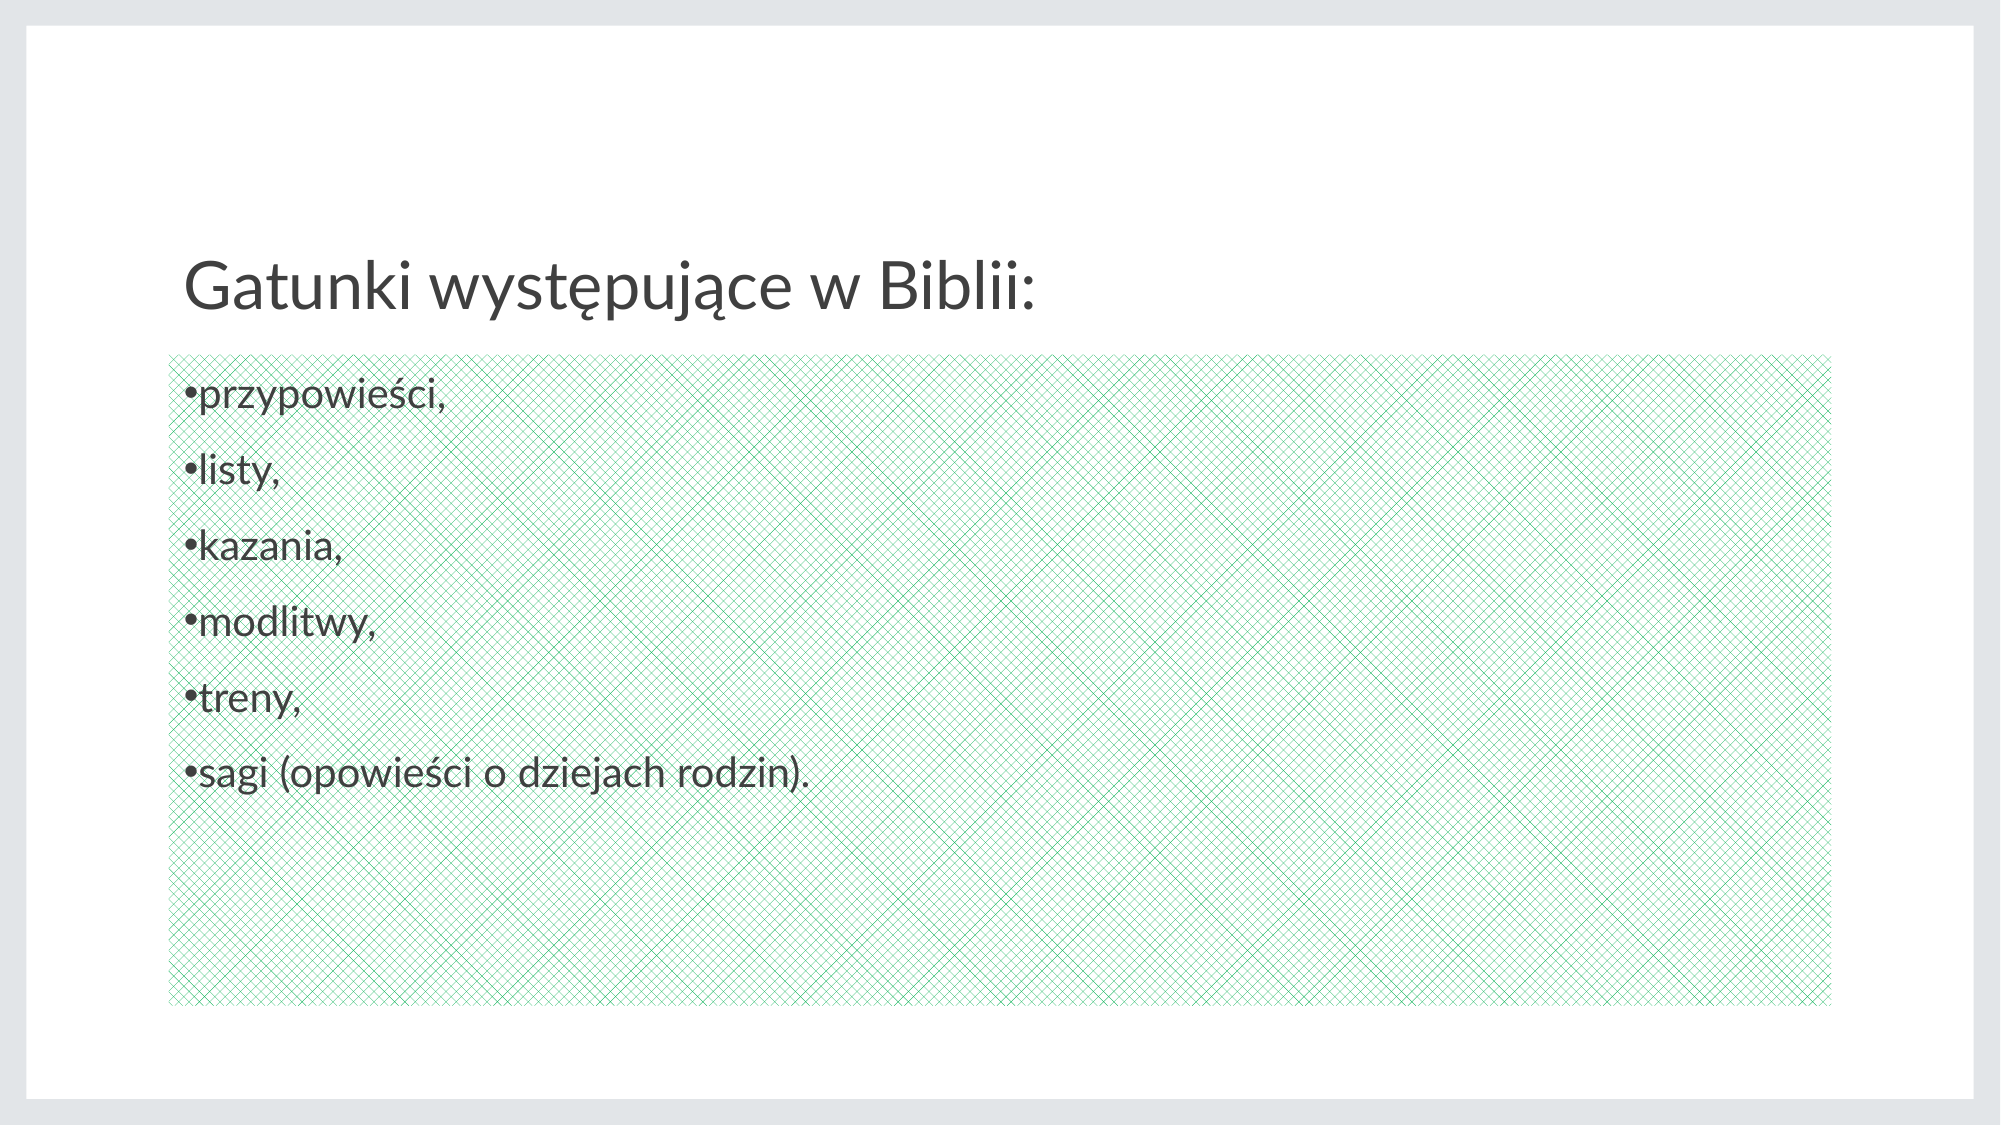

# Gatunki występujące w Biblii:
przypowieści,
listy,
kazania,
modlitwy,
treny,
sagi (opowieści o dziejach rodzin).